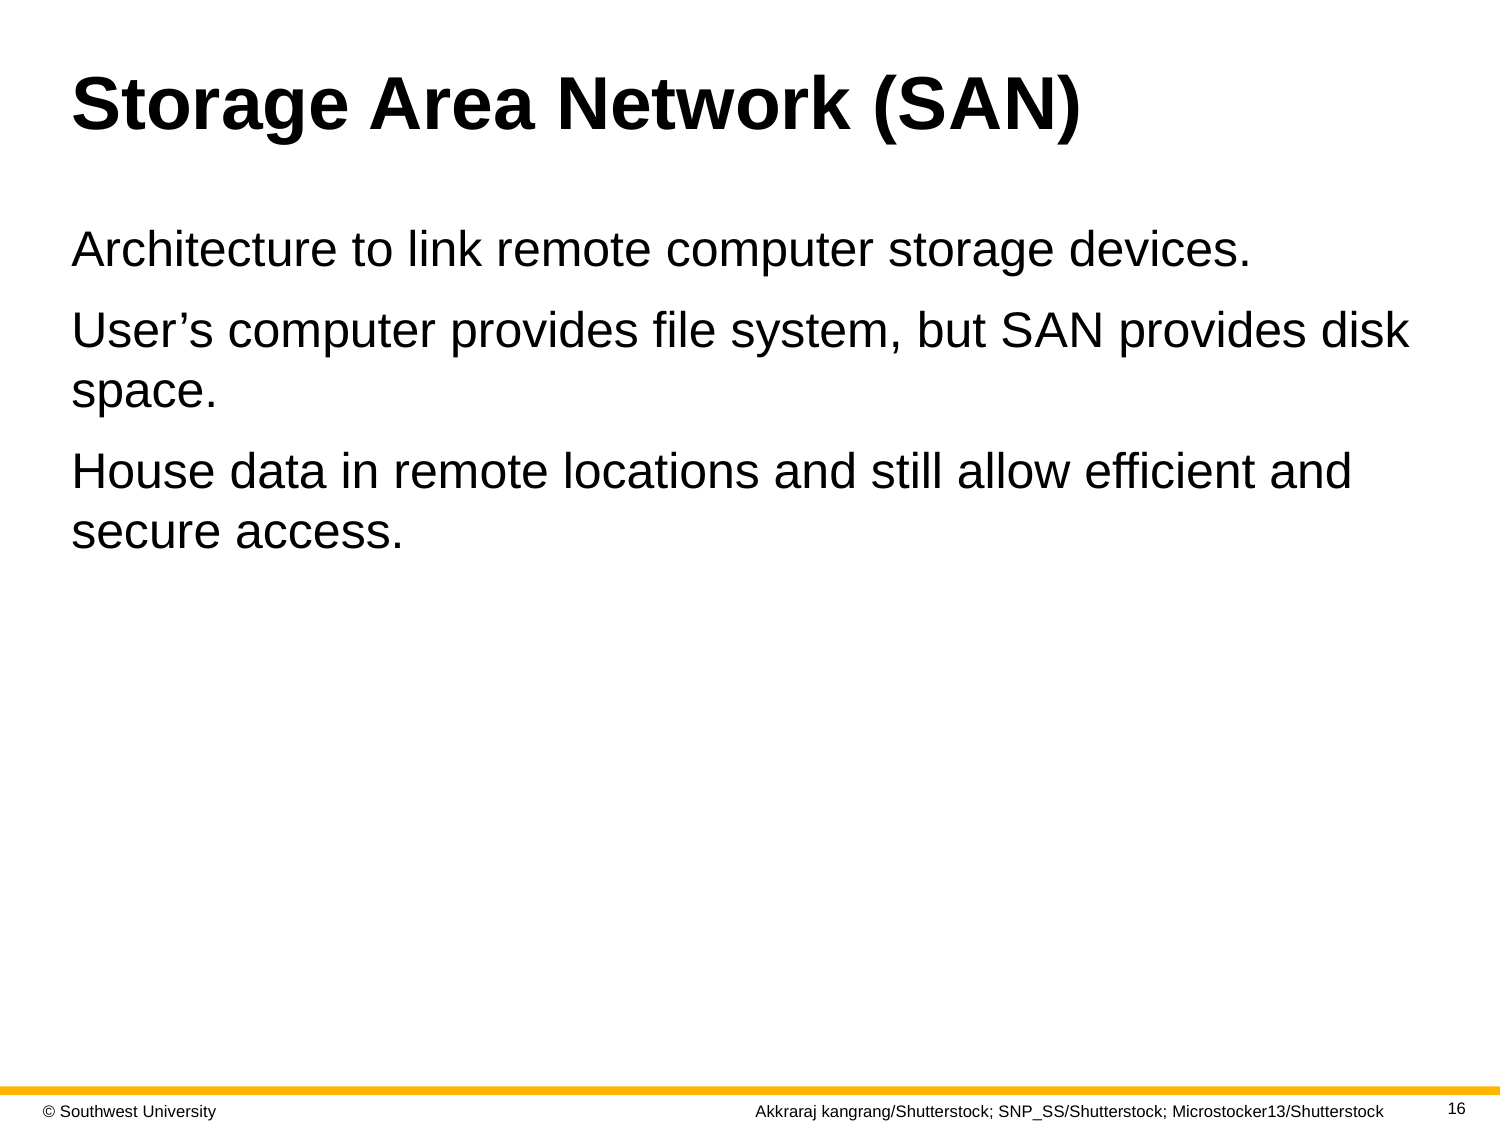

# Storage Area Network (S A N)
Architecture to link remote computer storage devices.
User’s computer provides file system, but S A N provides disk space.
House data in remote locations and still allow efficient and secure access.
16
Akkraraj kangrang/Shutterstock; SNP_SS/Shutterstock; Microstocker13/Shutterstock